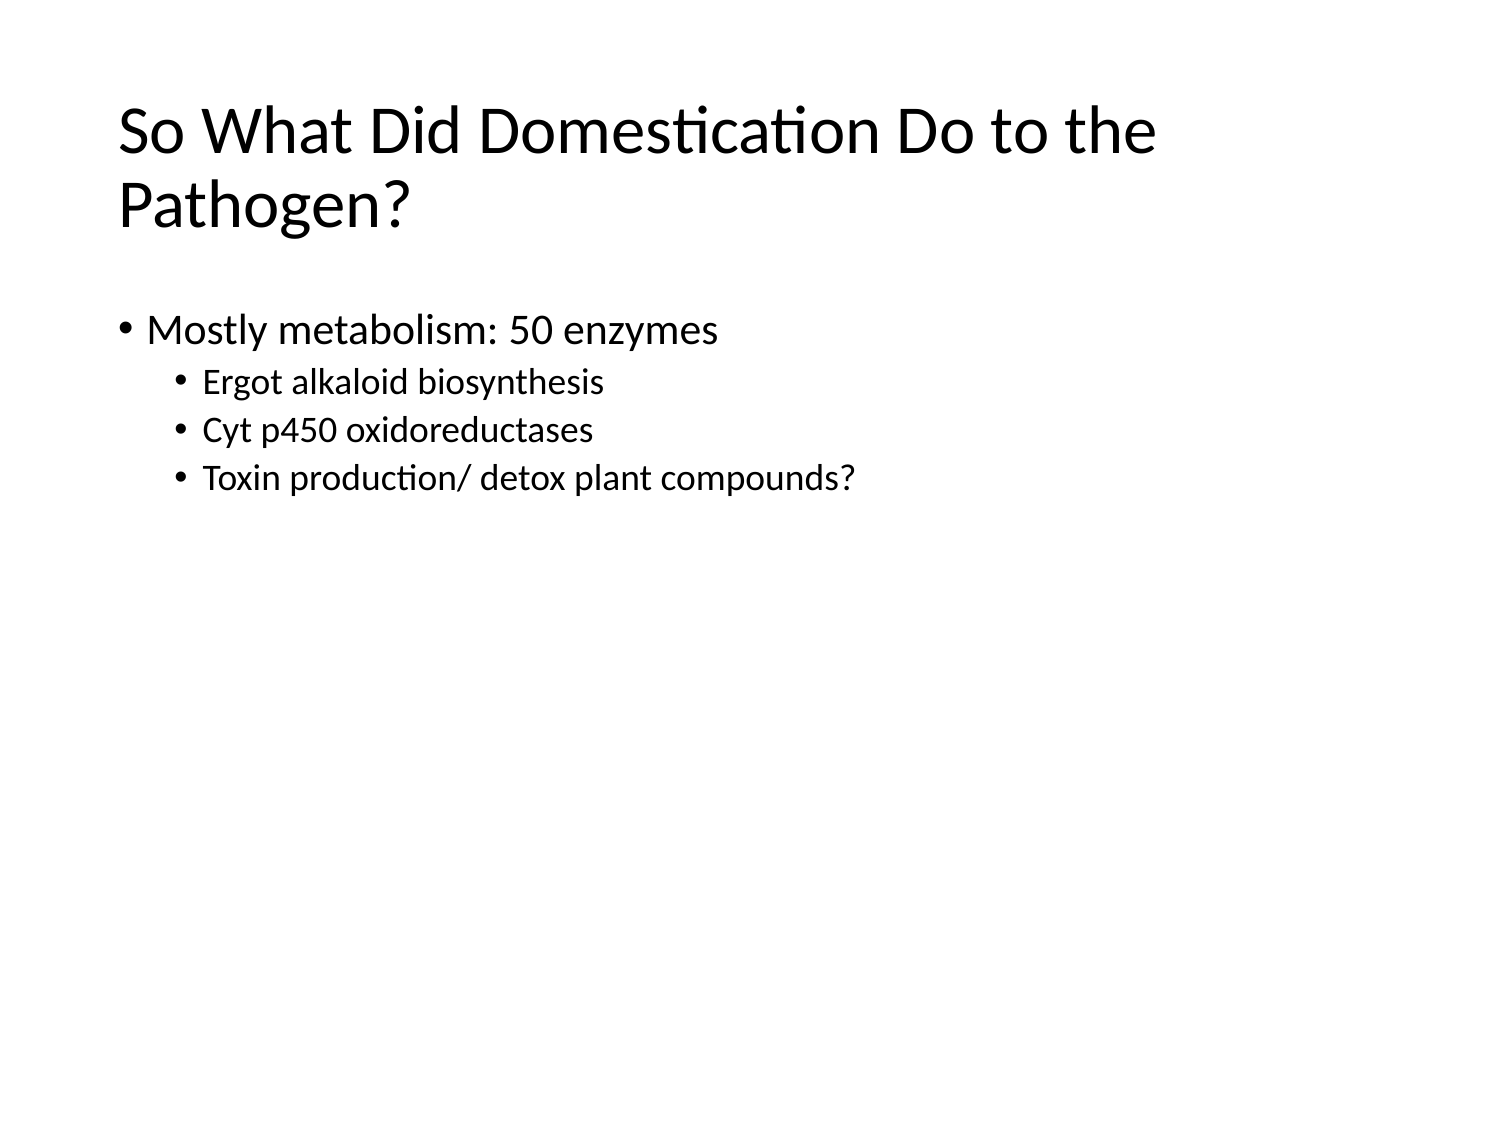

# So What Did Domestication Do to the Pathogen?
Mostly metabolism: 50 enzymes
Ergot alkaloid biosynthesis
Cyt p450 oxidoreductases
Toxin production/ detox plant compounds?